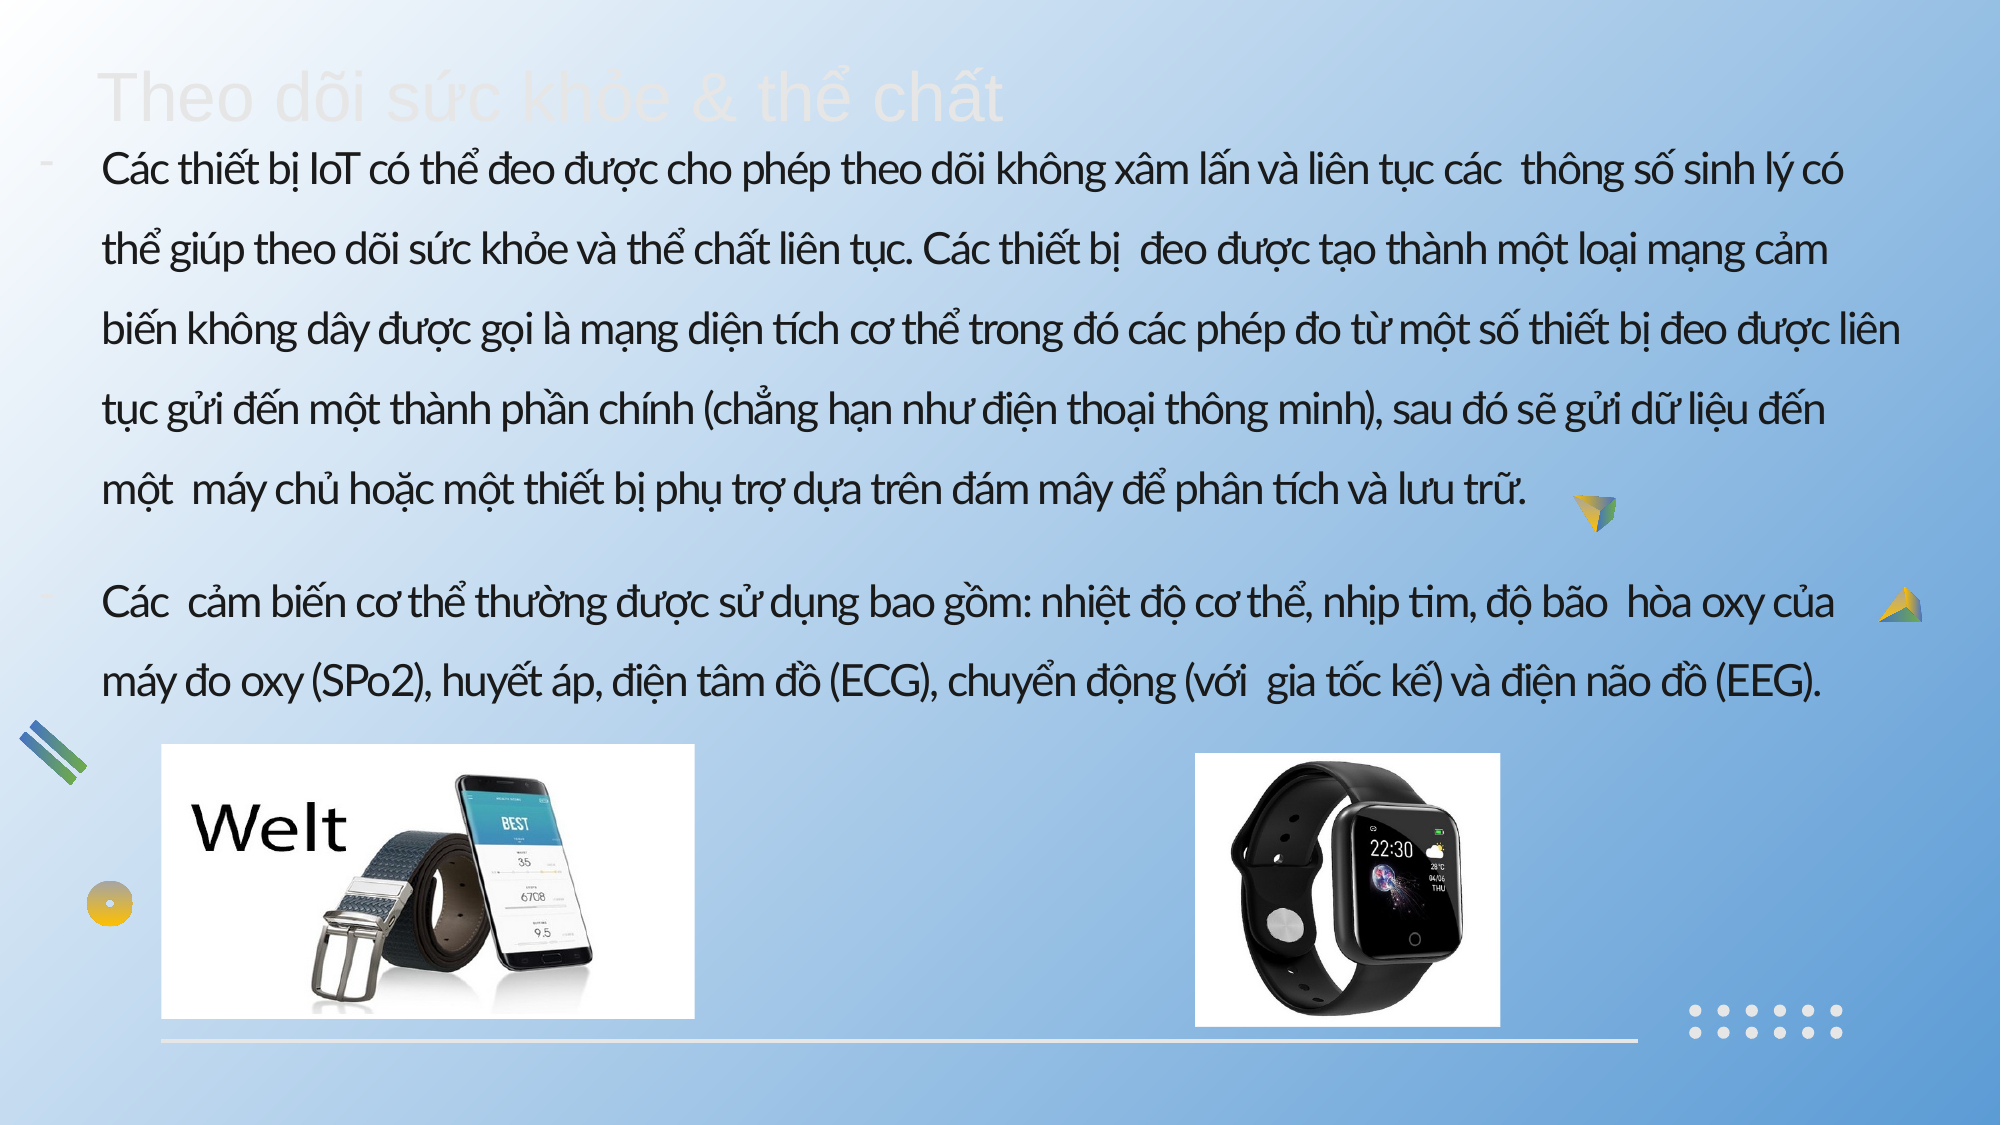

# Theo dõi sức khỏe & thể chất
Các thiết bị IoT có thể đeo được cho phép theo dõi không xâm lấn và liên tục các  thông số sinh lý có thể giúp theo dõi sức khỏe và thể chất liên tục. Các thiết bị  đeo được tạo thành một loại mạng cảm biến không dây được gọi là mạng diện tích cơ thể trong đó các phép đo từ một số thiết bị đeo được liên tục gửi đến một thành phần chính (chẳng hạn như điện thoại thông minh), sau đó sẽ gửi dữ liệu đến một  máy chủ hoặc một thiết bị phụ trợ dựa trên đám mây để phân tích và lưu trữ.
Các  cảm biến cơ thể thường được sử dụng bao gồm: nhiệt độ cơ thể, nhịp tim, độ bão  hòa oxy của máy đo oxy (SPo2), huyết áp, điện tâm đồ (ECG), chuyển động (với  gia tốc kế) và điện não đồ (EEG).